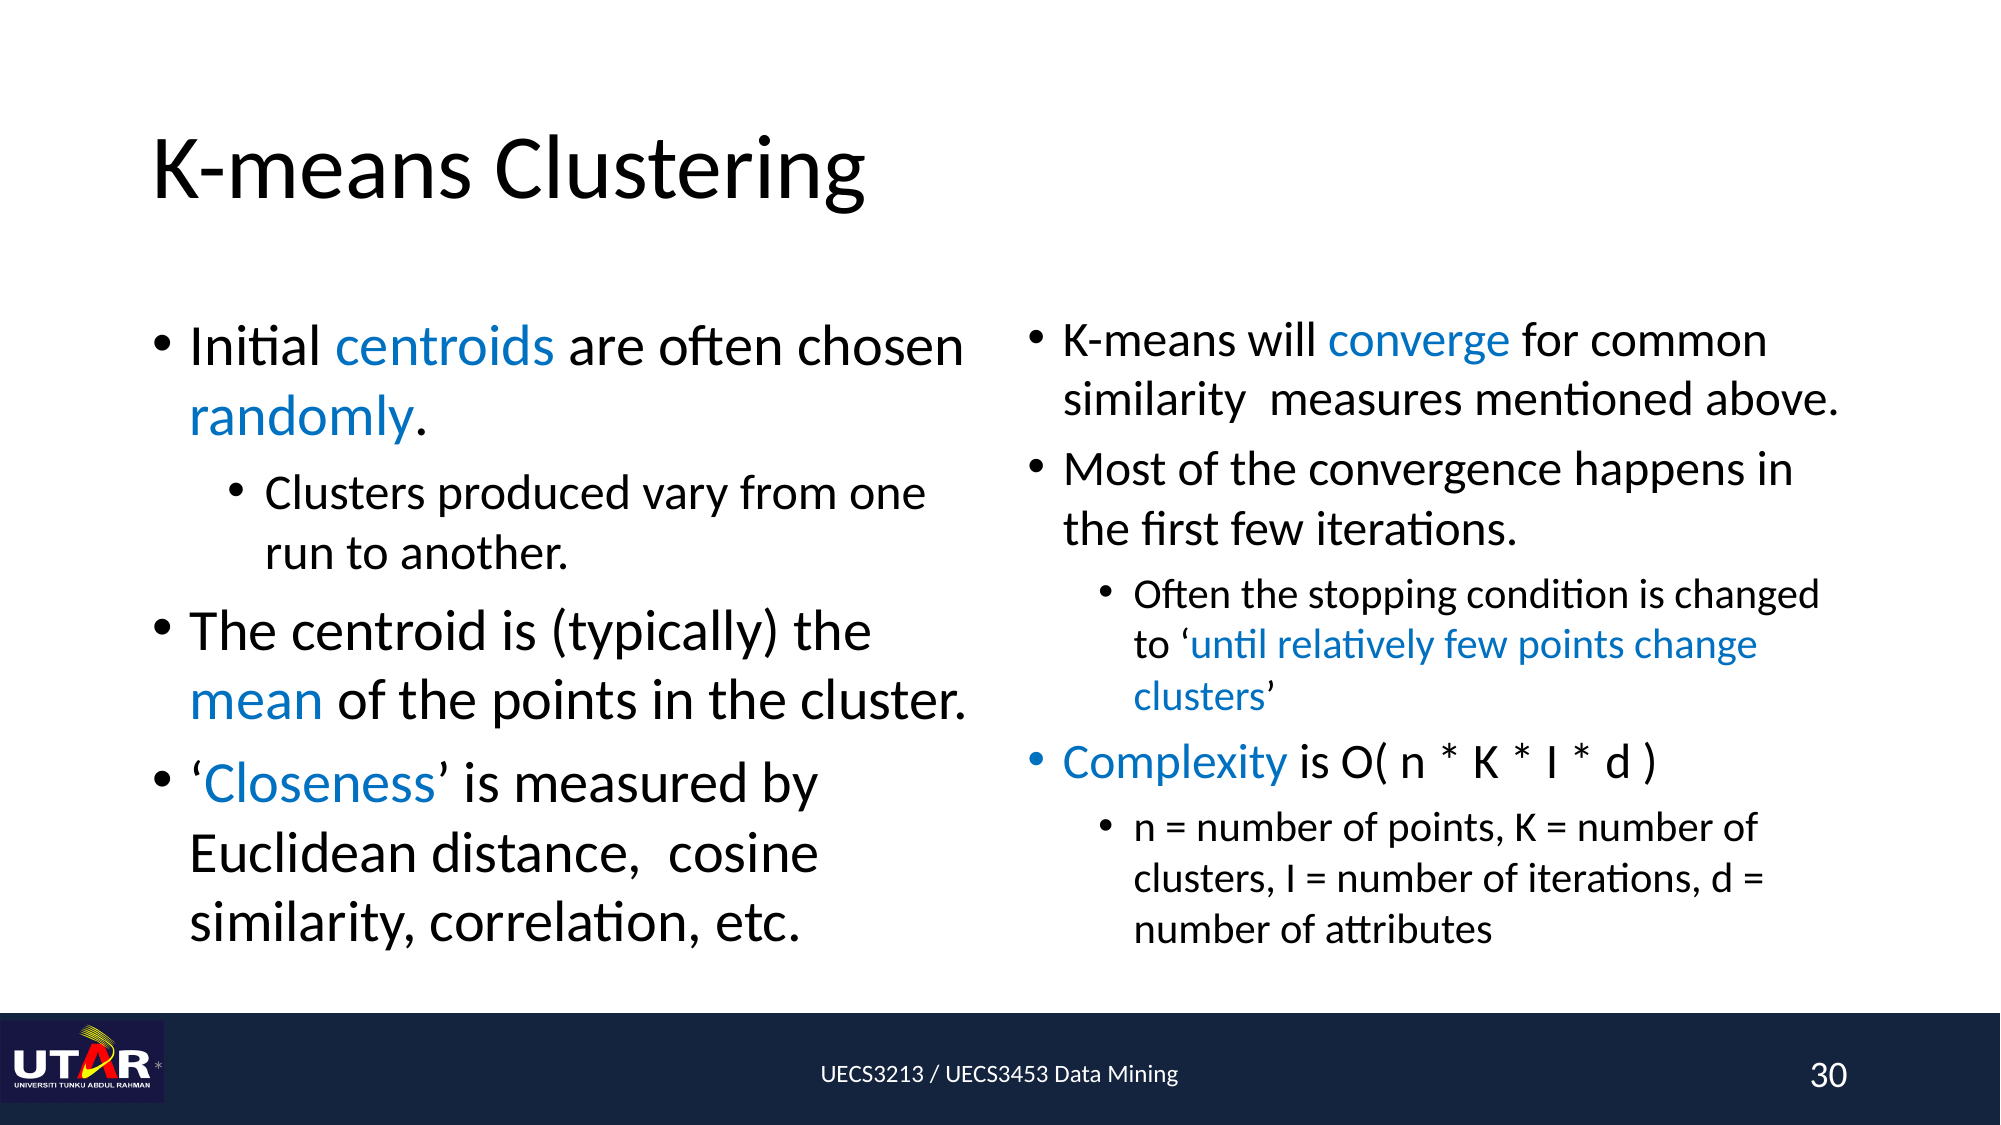

# K-means Clustering
Initial centroids are often chosen randomly.
Clusters produced vary from one run to another.
The centroid is (typically) the mean of the points in the cluster.
‘Closeness’ is measured by Euclidean distance,  cosine similarity, correlation, etc.

K-means will converge for common similarity  measures mentioned above.
Most of the convergence happens in the first few iterations.
Often the stopping condition is changed to ‘until relatively few points change clusters’
Complexity is O( n * K * I * d )
n = number of points, K = number of clusters, I = number of iterations, d = number of attributes

*
UECS3213 / UECS3453 Data Mining
30